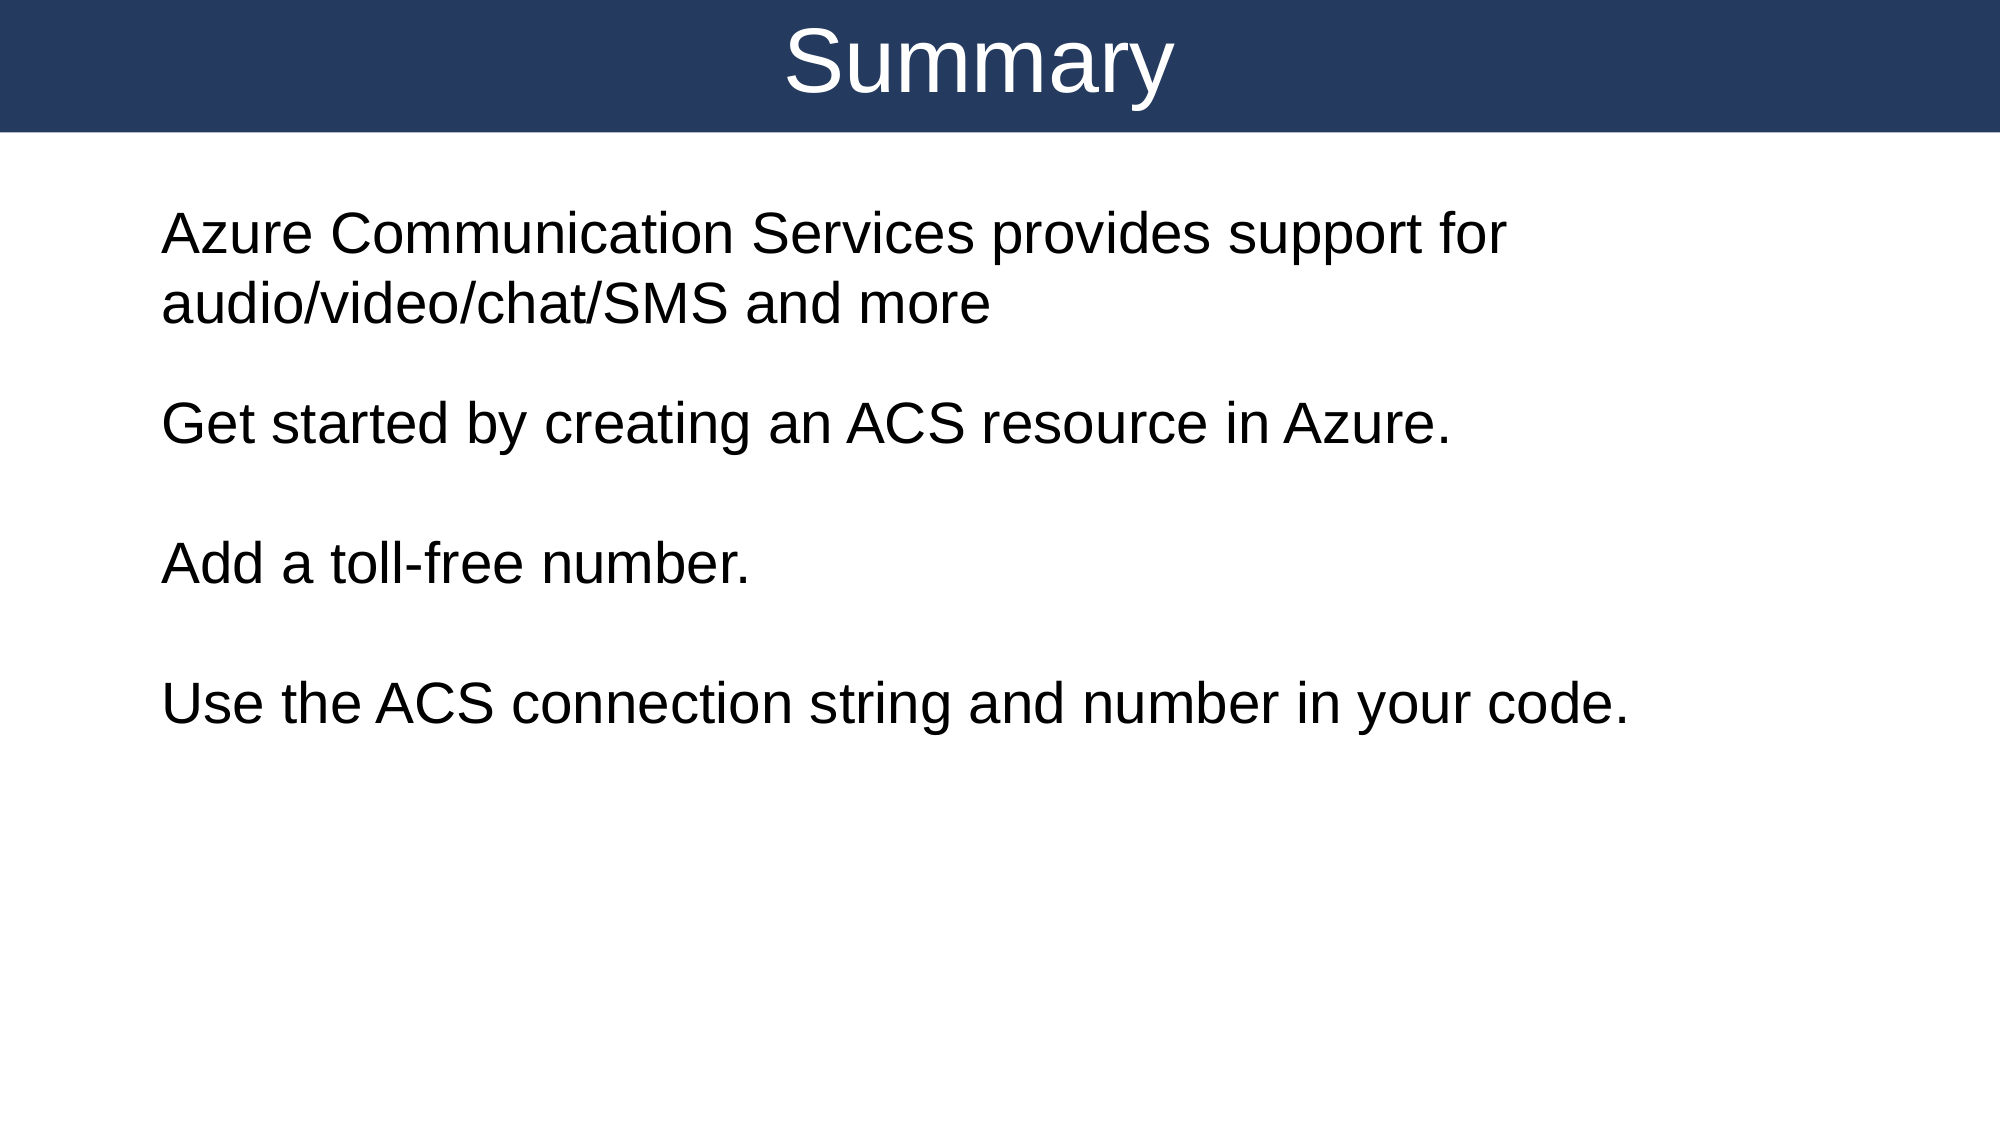

Summary
Azure Communication Services provides support for audio/video/chat/SMS and more
Get started by creating an ACS resource in Azure.
Add a toll-free number.
Use the ACS connection string and number in your code.